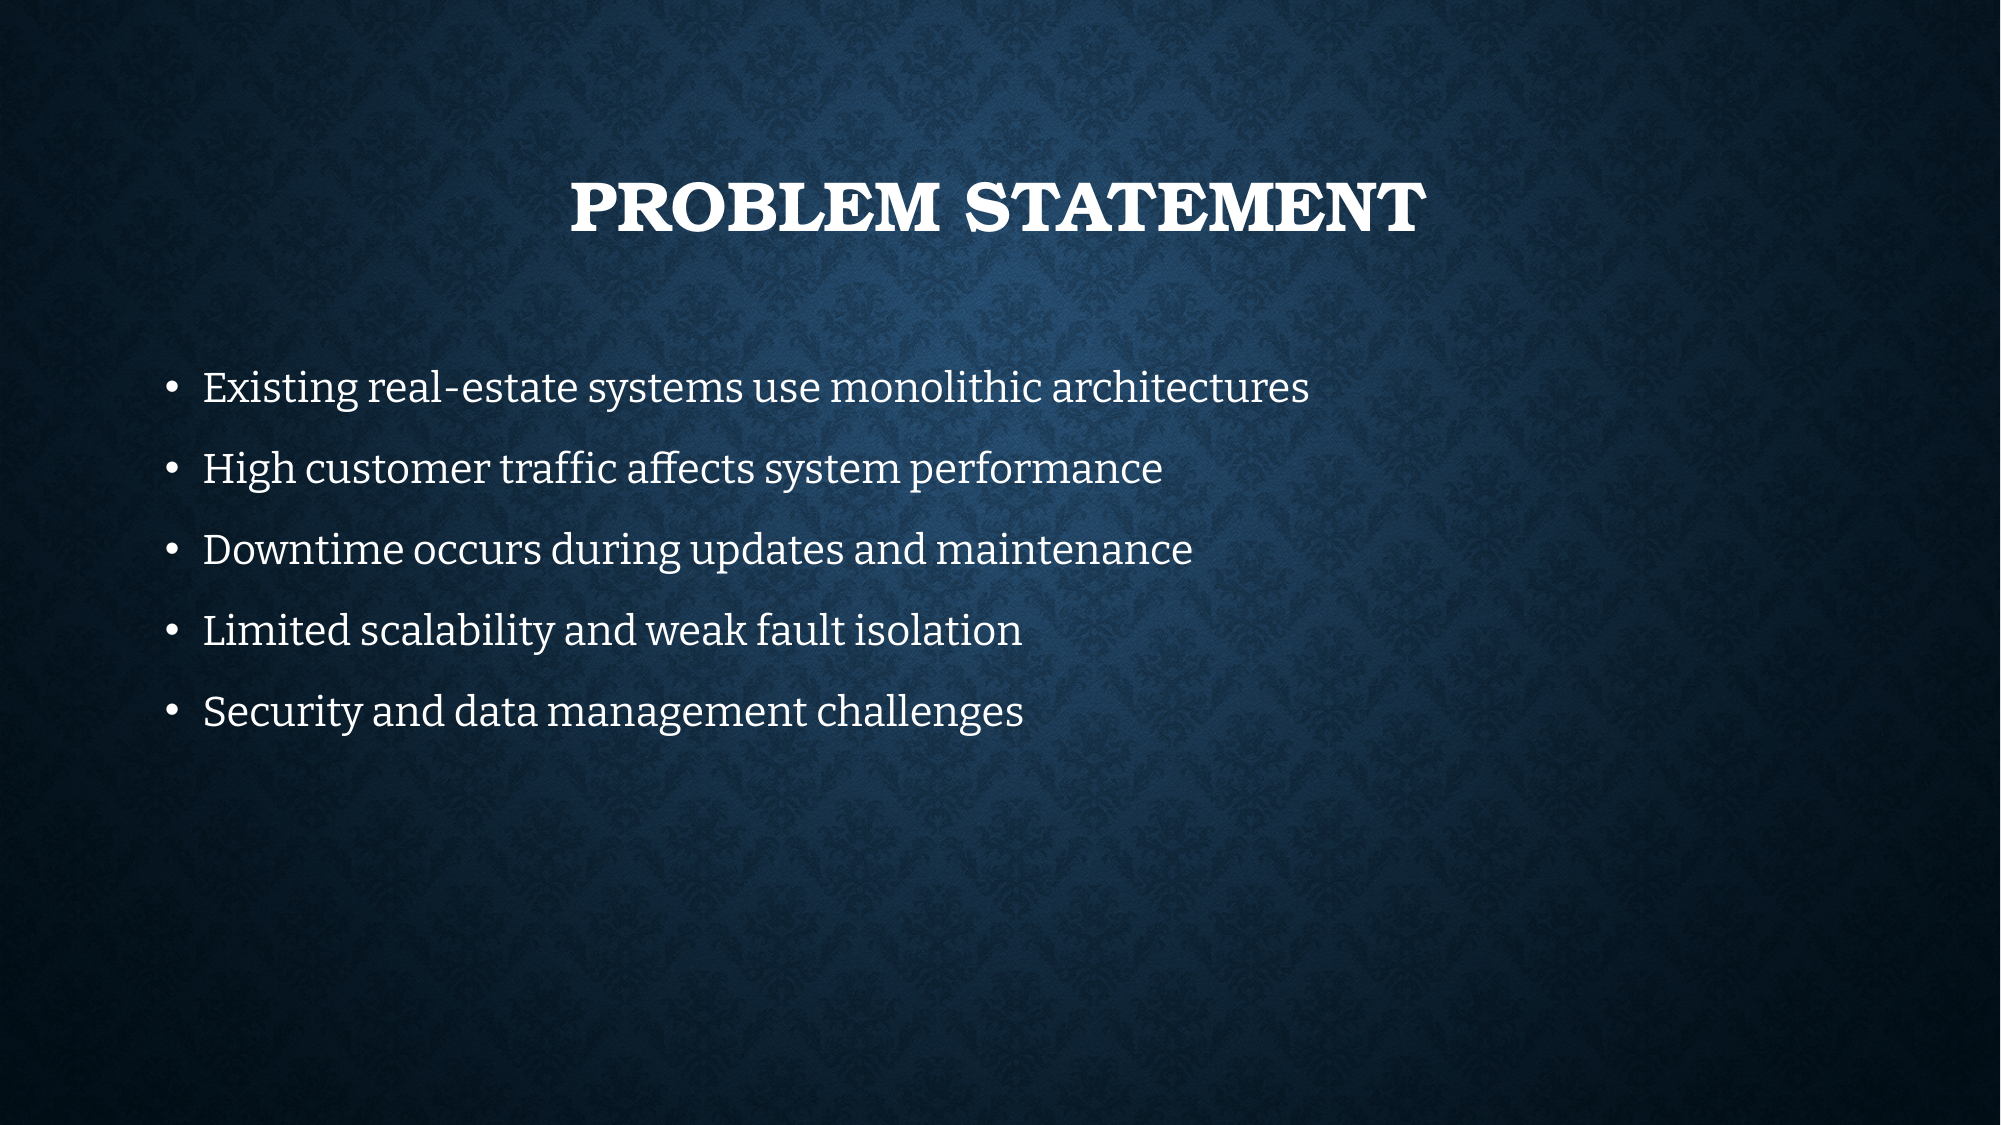

# Problem statement
Existing real-estate systems use monolithic architectures
High customer traffic affects system performance
Downtime occurs during updates and maintenance
Limited scalability and weak fault isolation
Security and data management challenges